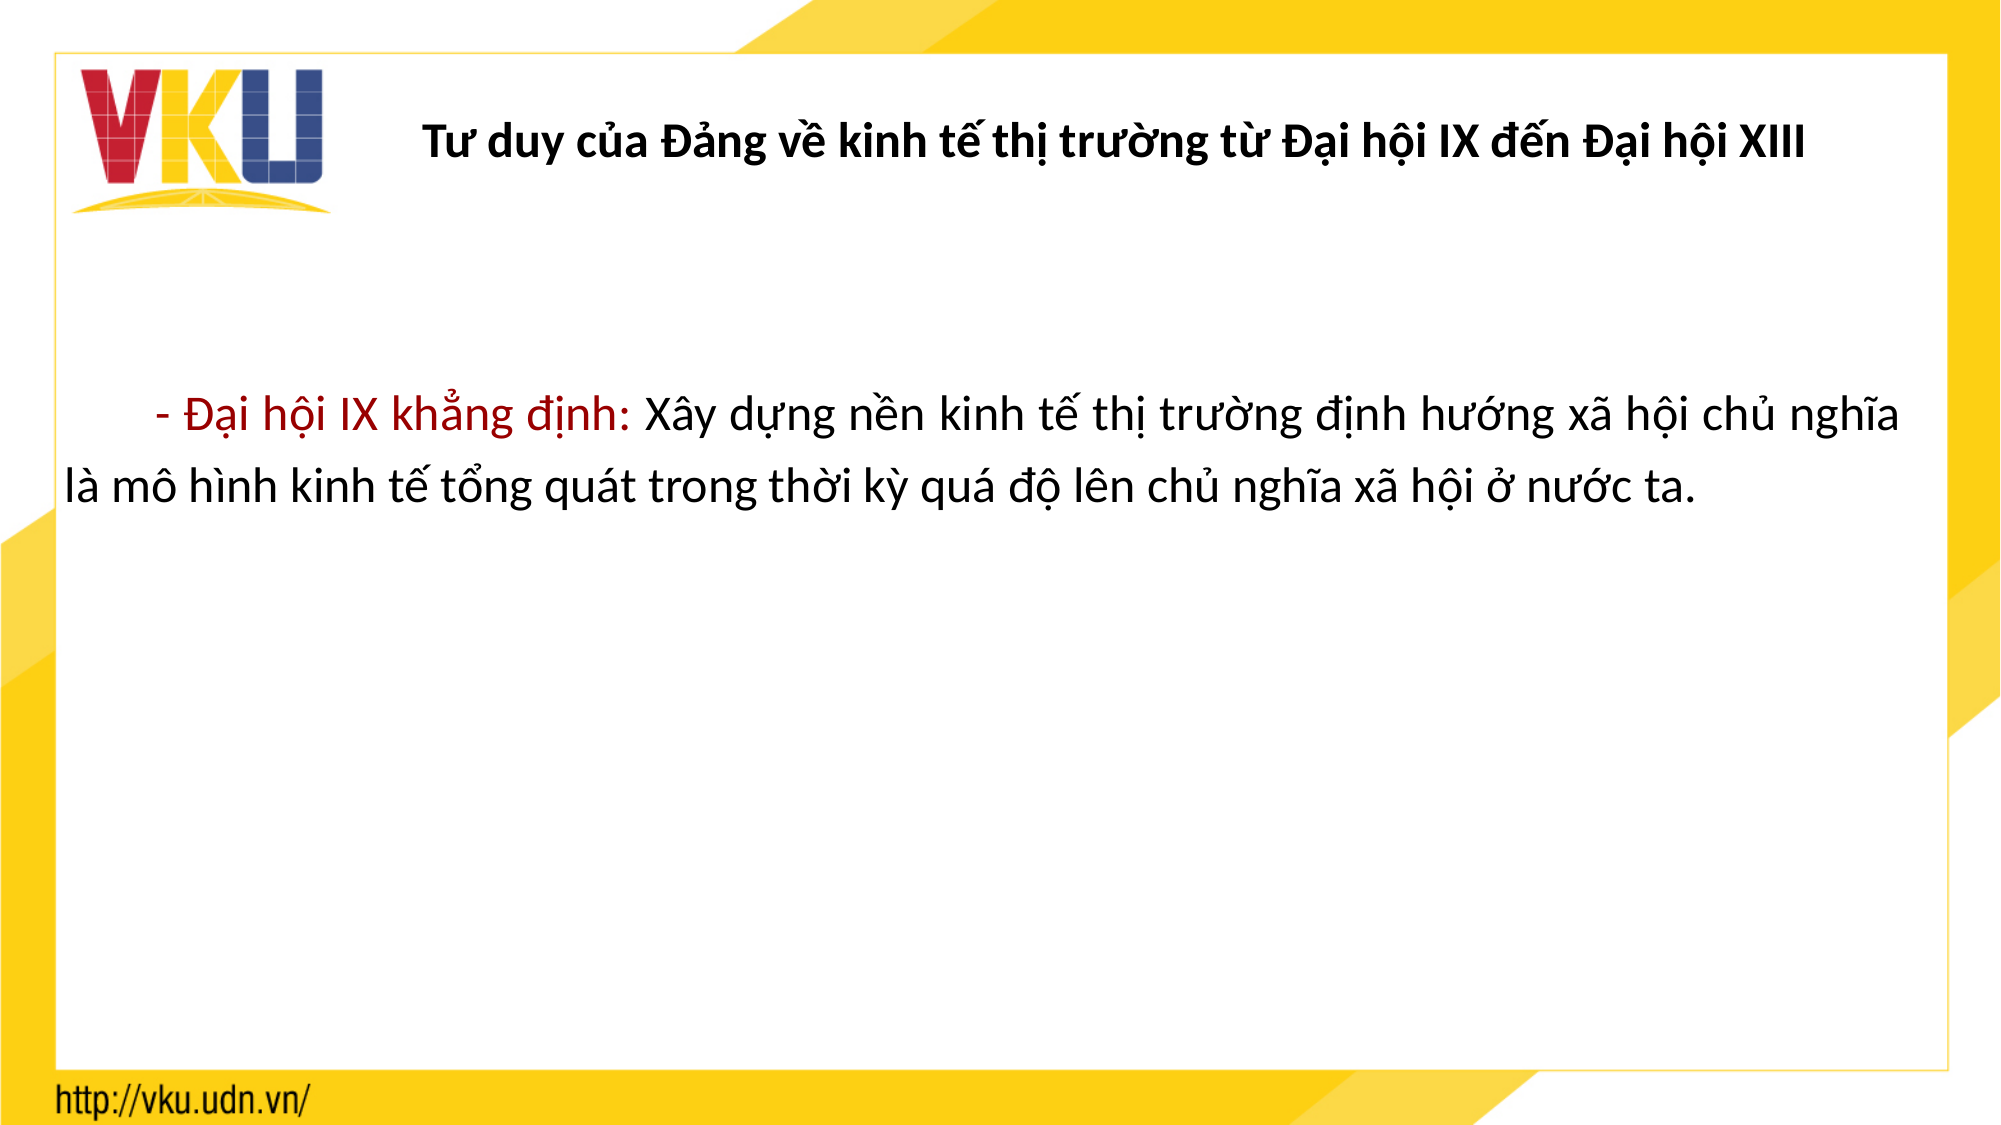

Tư duy của Đảng về kinh tế thị trường từ Đại hội IX đến Đại hội XIII
       - Đại hội IX khẳng định: Xây dựng nền kinh tế thị trường định hướng xã hội chủ nghĩa là mô hình kinh tế tổng quát trong thời kỳ quá độ lên chủ nghĩa xã hội ở nước ta.